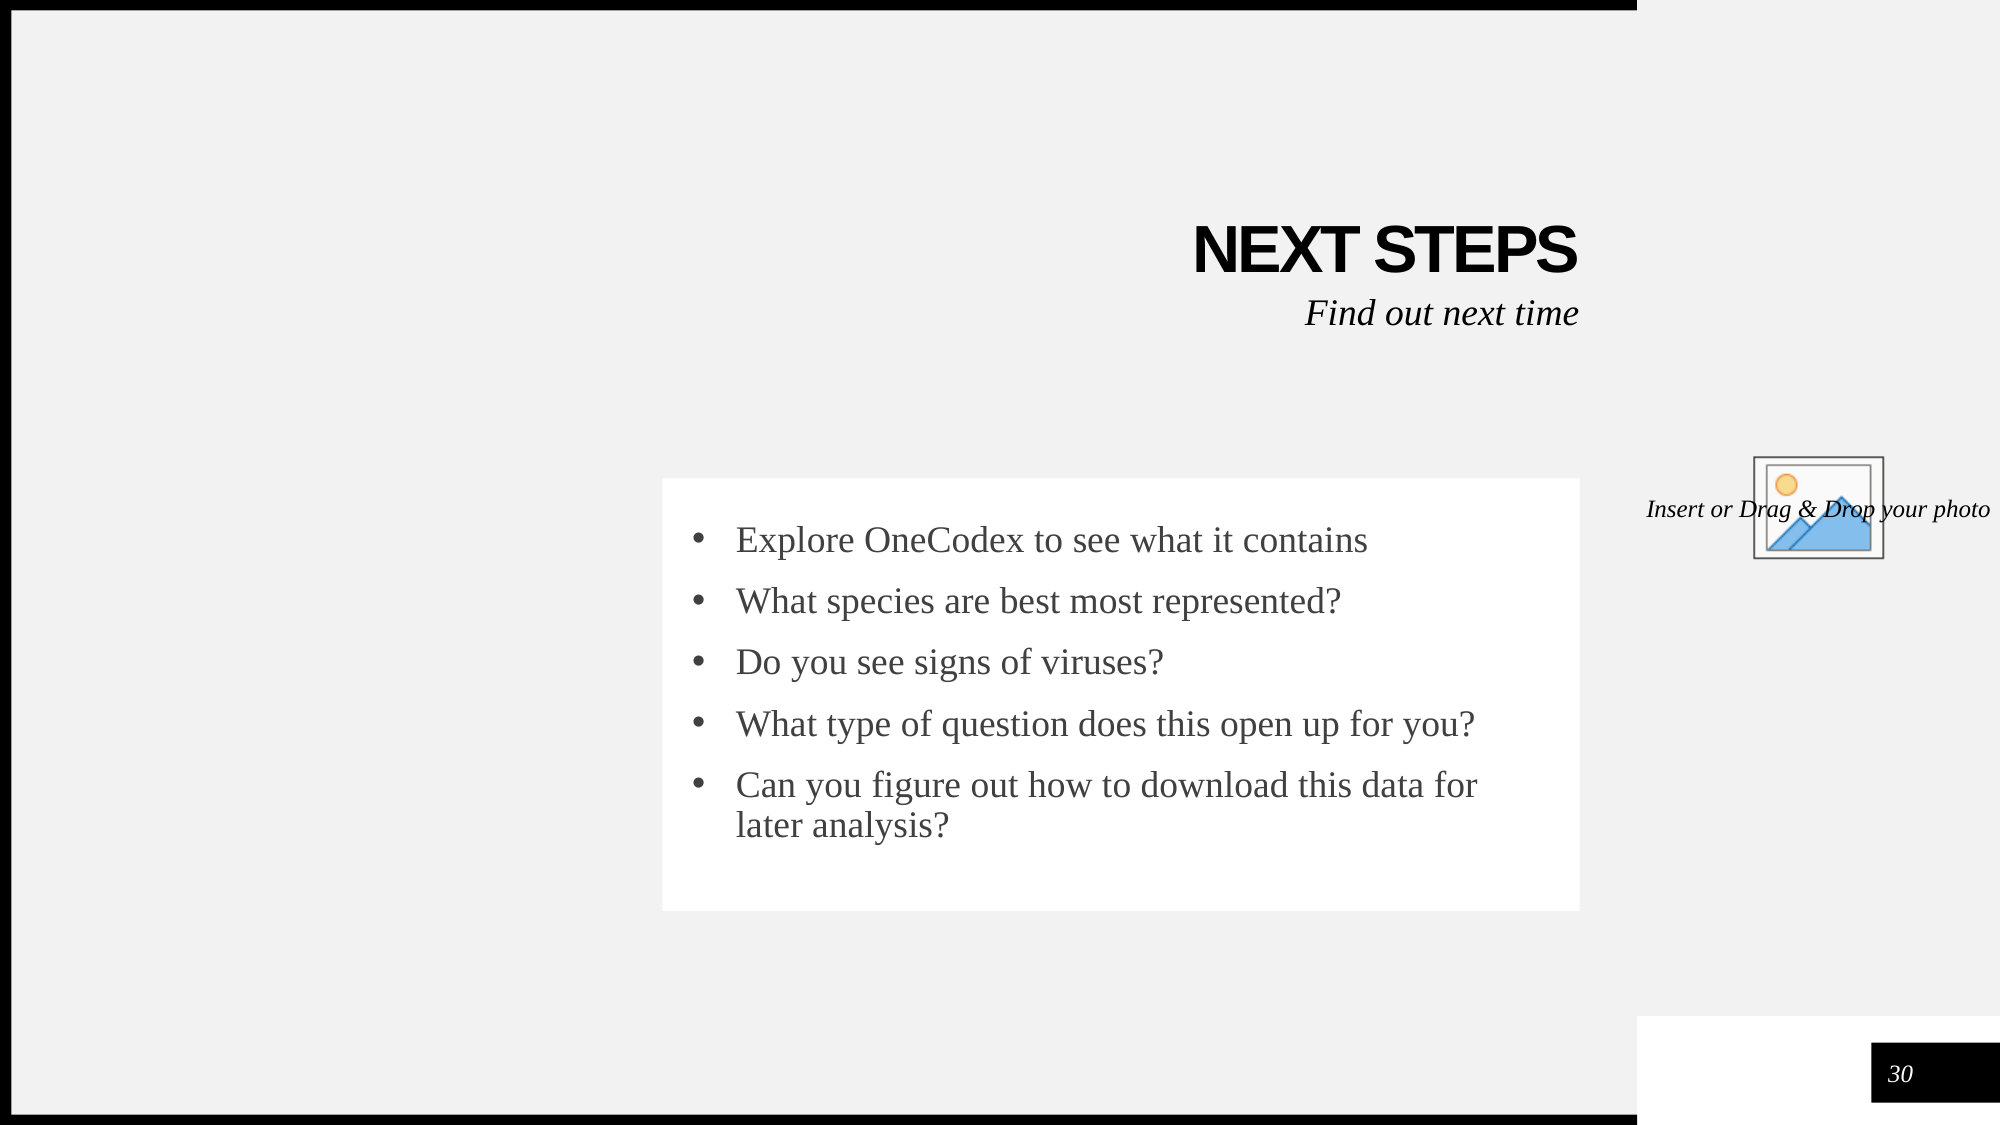

# NEXT STEPS
Find out next time
Explore OneCodex to see what it contains
What species are best most represented?
Do you see signs of viruses?
What type of question does this open up for you?
Can you figure out how to download this data for later analysis?
30